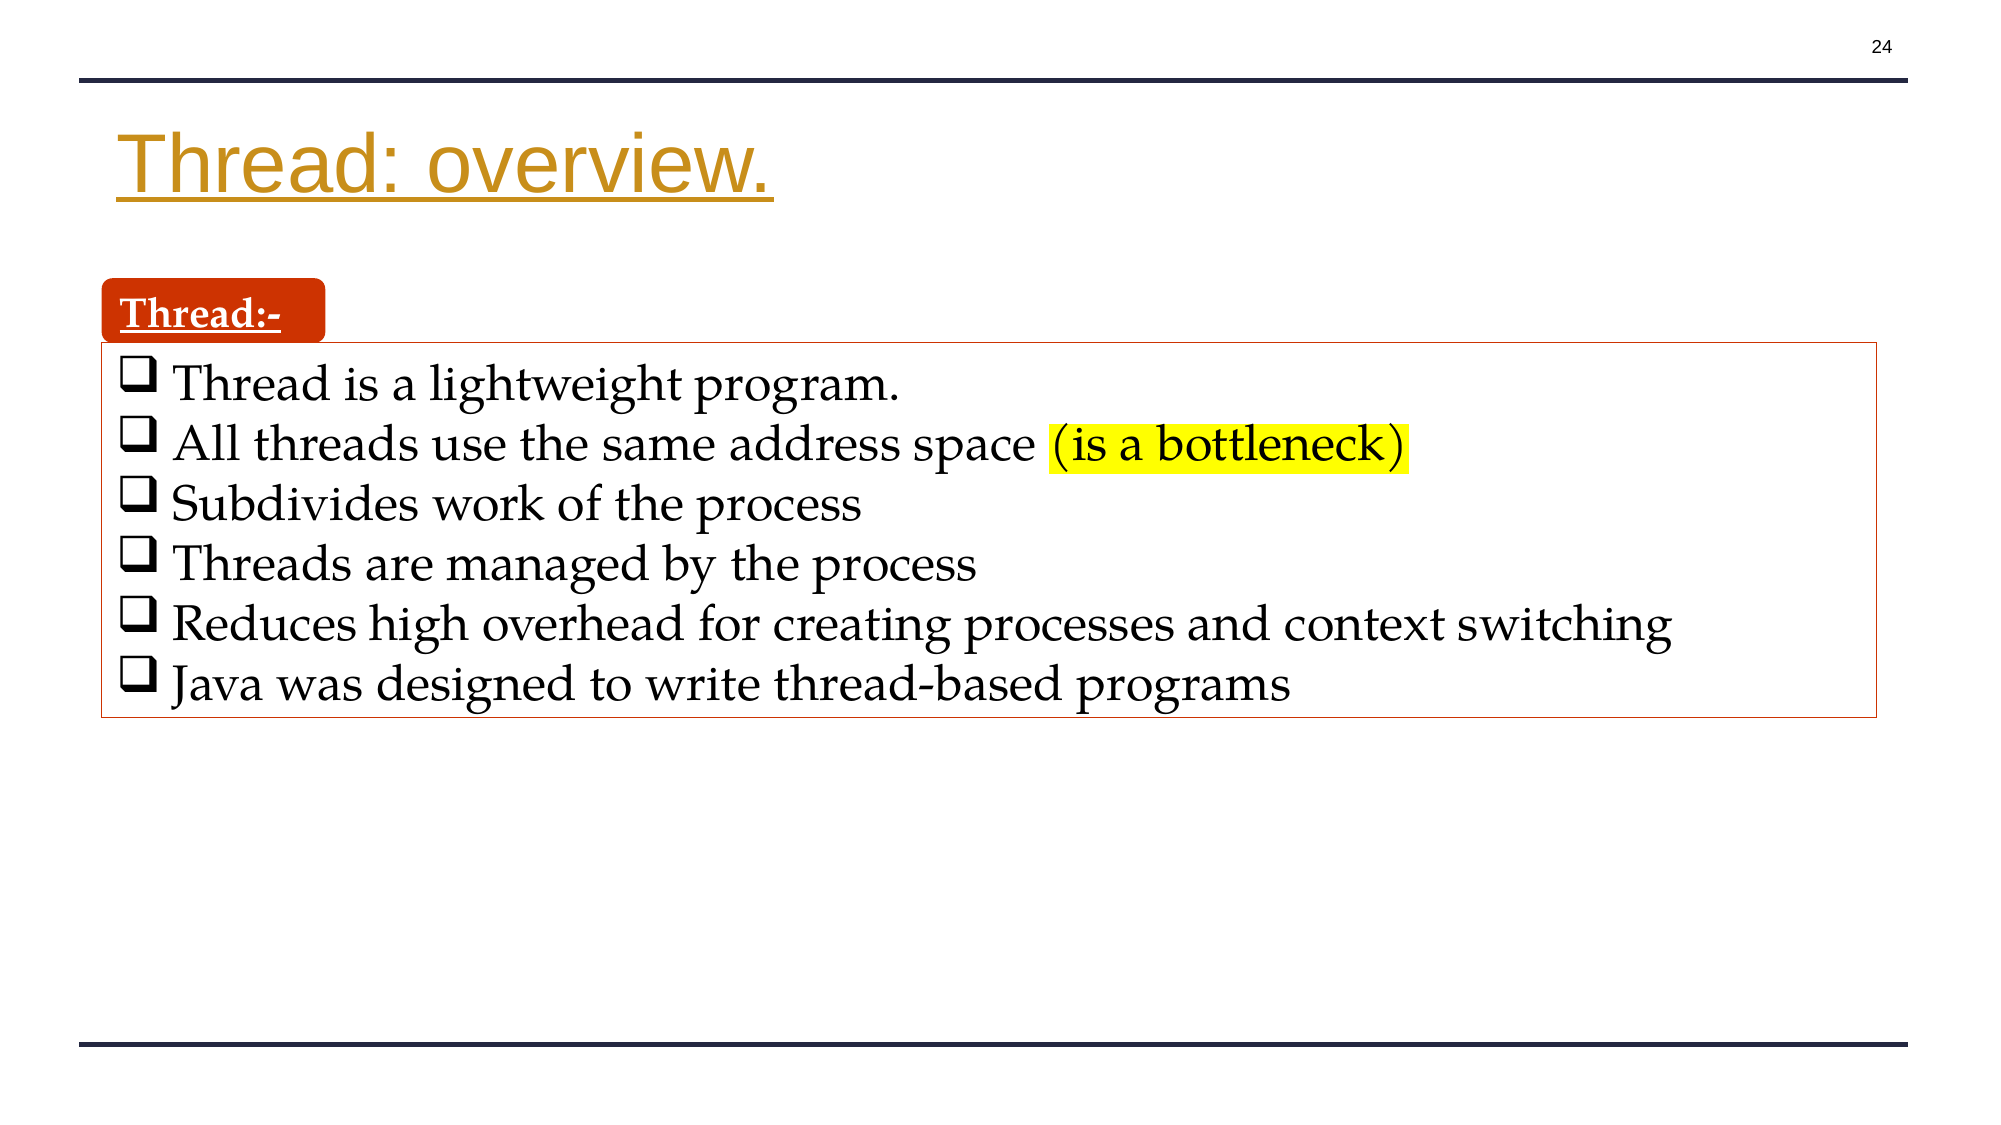

24
Thread: overview.
Thread:-
Thread is a lightweight program.
All threads use the same address space (is a bottleneck)
Subdivides work of the process
Threads are managed by the process
Reduces high overhead for creating processes and context switching
Java was designed to write thread-based programs